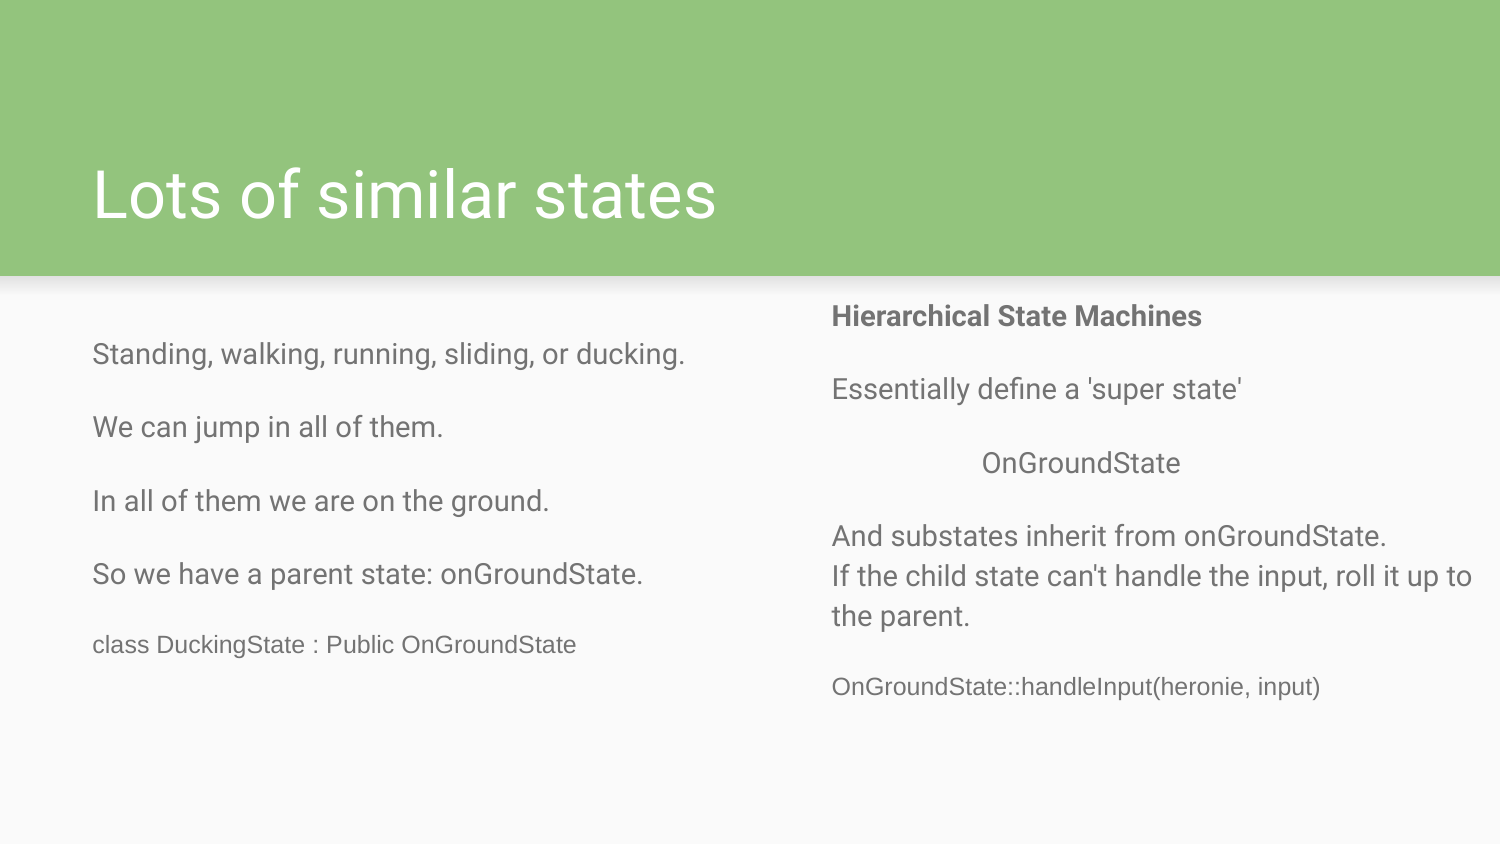

# Lots of similar states
Hierarchical State Machines
Essentially define a 'super state'
	OnGroundState
And substates inherit from onGroundState.
If the child state can't handle the input, roll it up to the parent.
OnGroundState::handleInput(heronie, input)

Standing, walking, running, sliding, or ducking.
We can jump in all of them.
In all of them we are on the ground.
So we have a parent state: onGroundState.
class DuckingState : Public OnGroundState